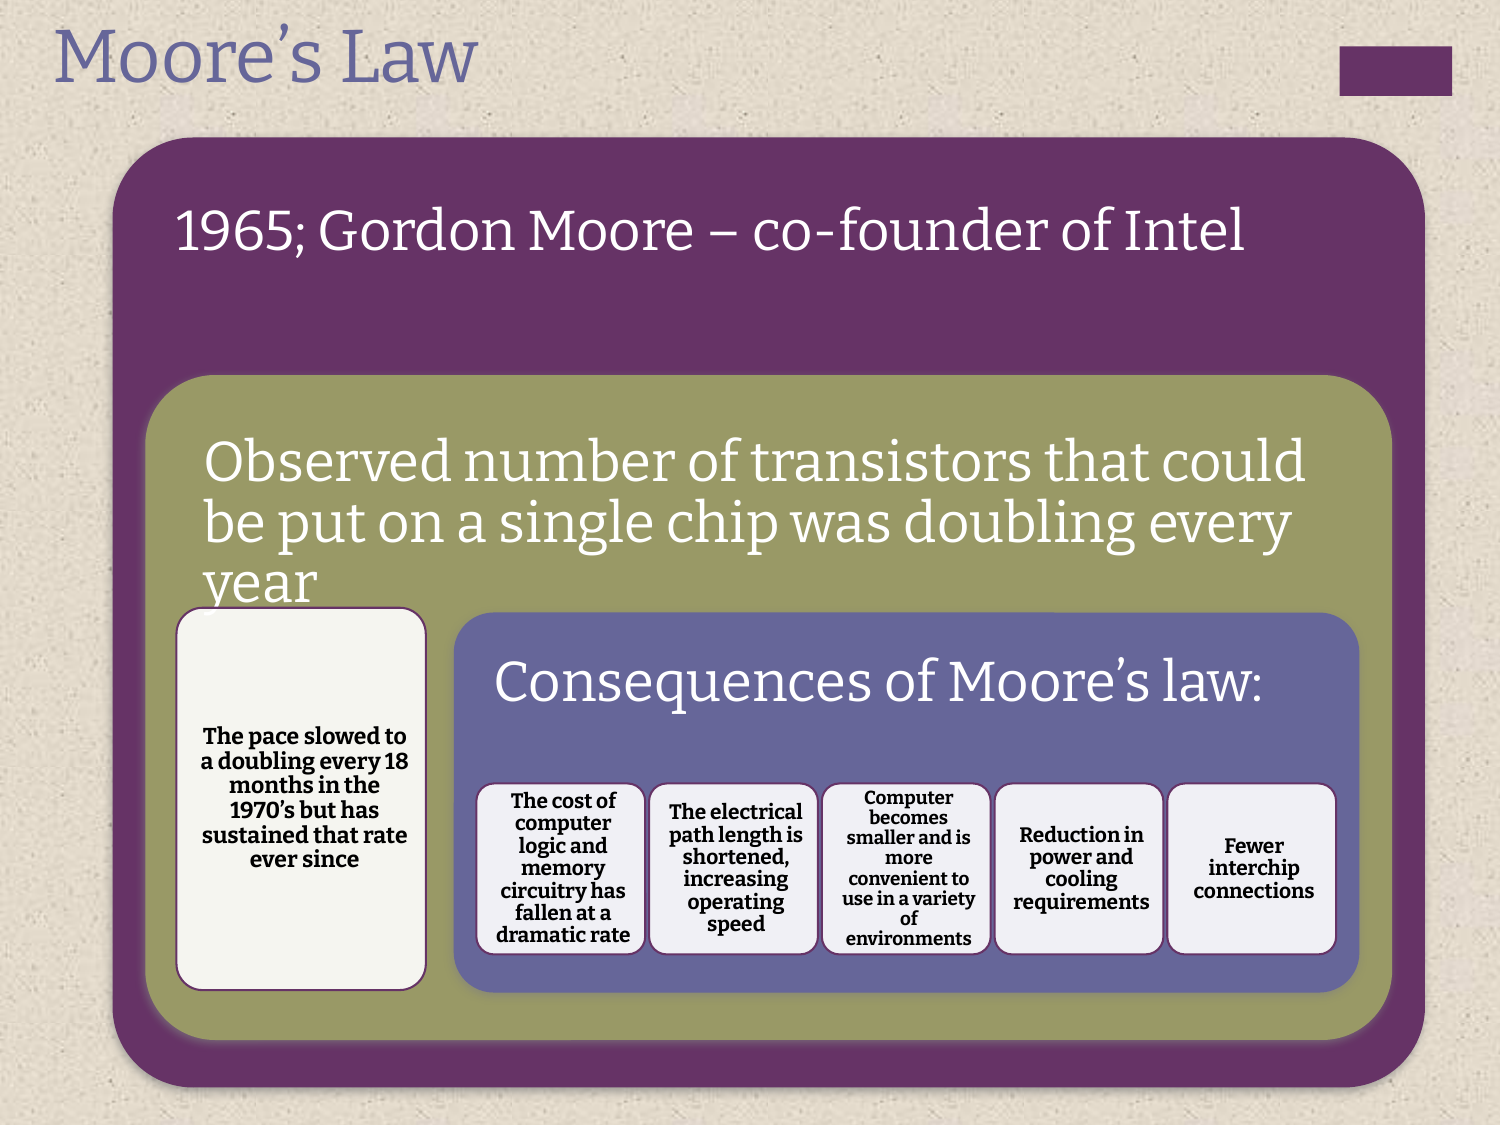

Moore’s Law
1965; Gordon Moore – co-founder of Intel
Observed number of transistors that could be put on a single chip was doubling every year
The pace slowed to a doubling every 18 months in the 1970’s but has sustained that rate ever since
Consequences of Moore’s law:
The cost of computer logic and memory circuitry has fallen at a dramatic rate
The electrical path length is shortened, increasing operating speed
Computer becomes smaller and is more convenient to use in a variety of environments
Reduction in power and cooling requirements
Fewer interchip connections